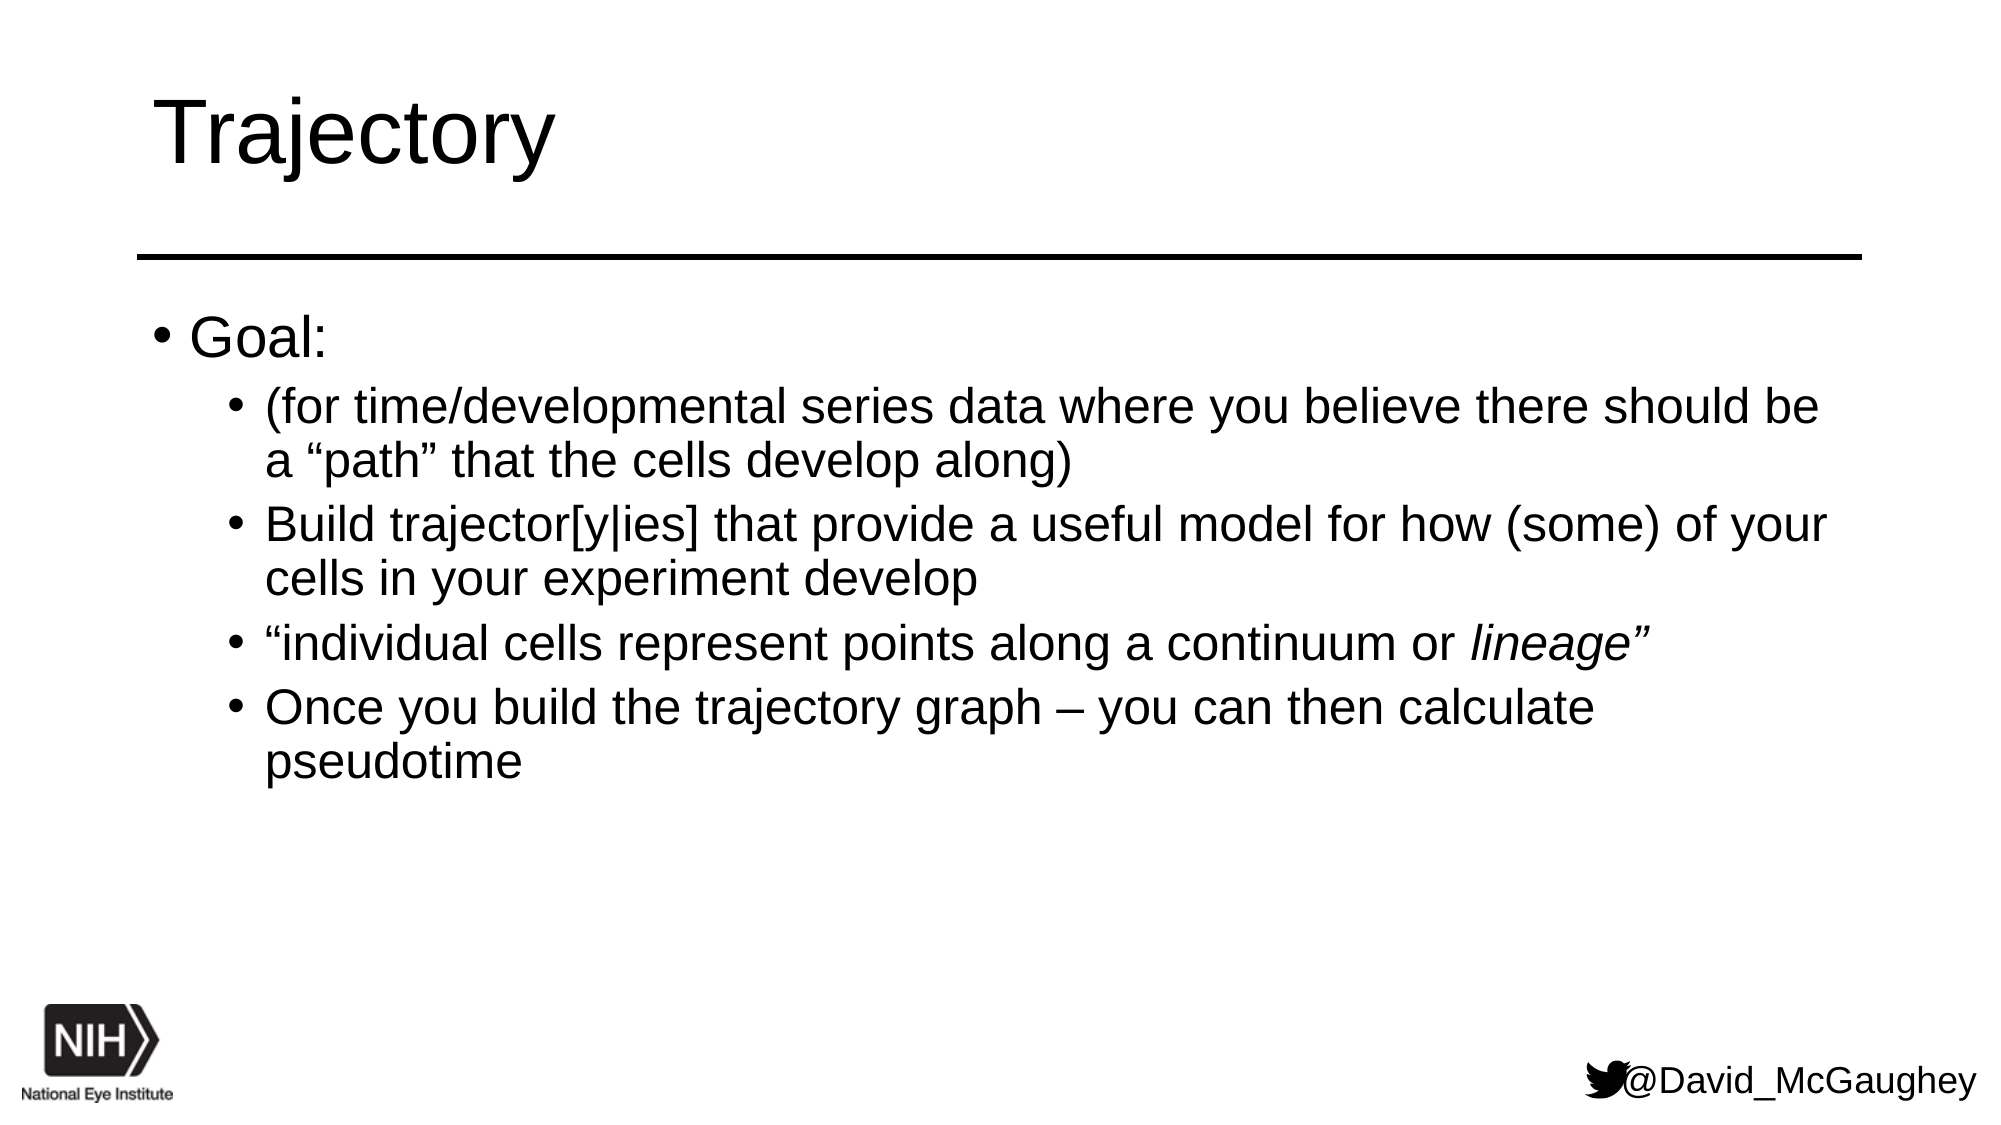

# Trajectory
Goal:
(for time/developmental series data where you believe there should be a “path” that the cells develop along)
Build trajector[y|ies] that provide a useful model for how (some) of your cells in your experiment develop
“individual cells represent points along a continuum or lineage”
Once you build the trajectory graph – you can then calculate pseudotime